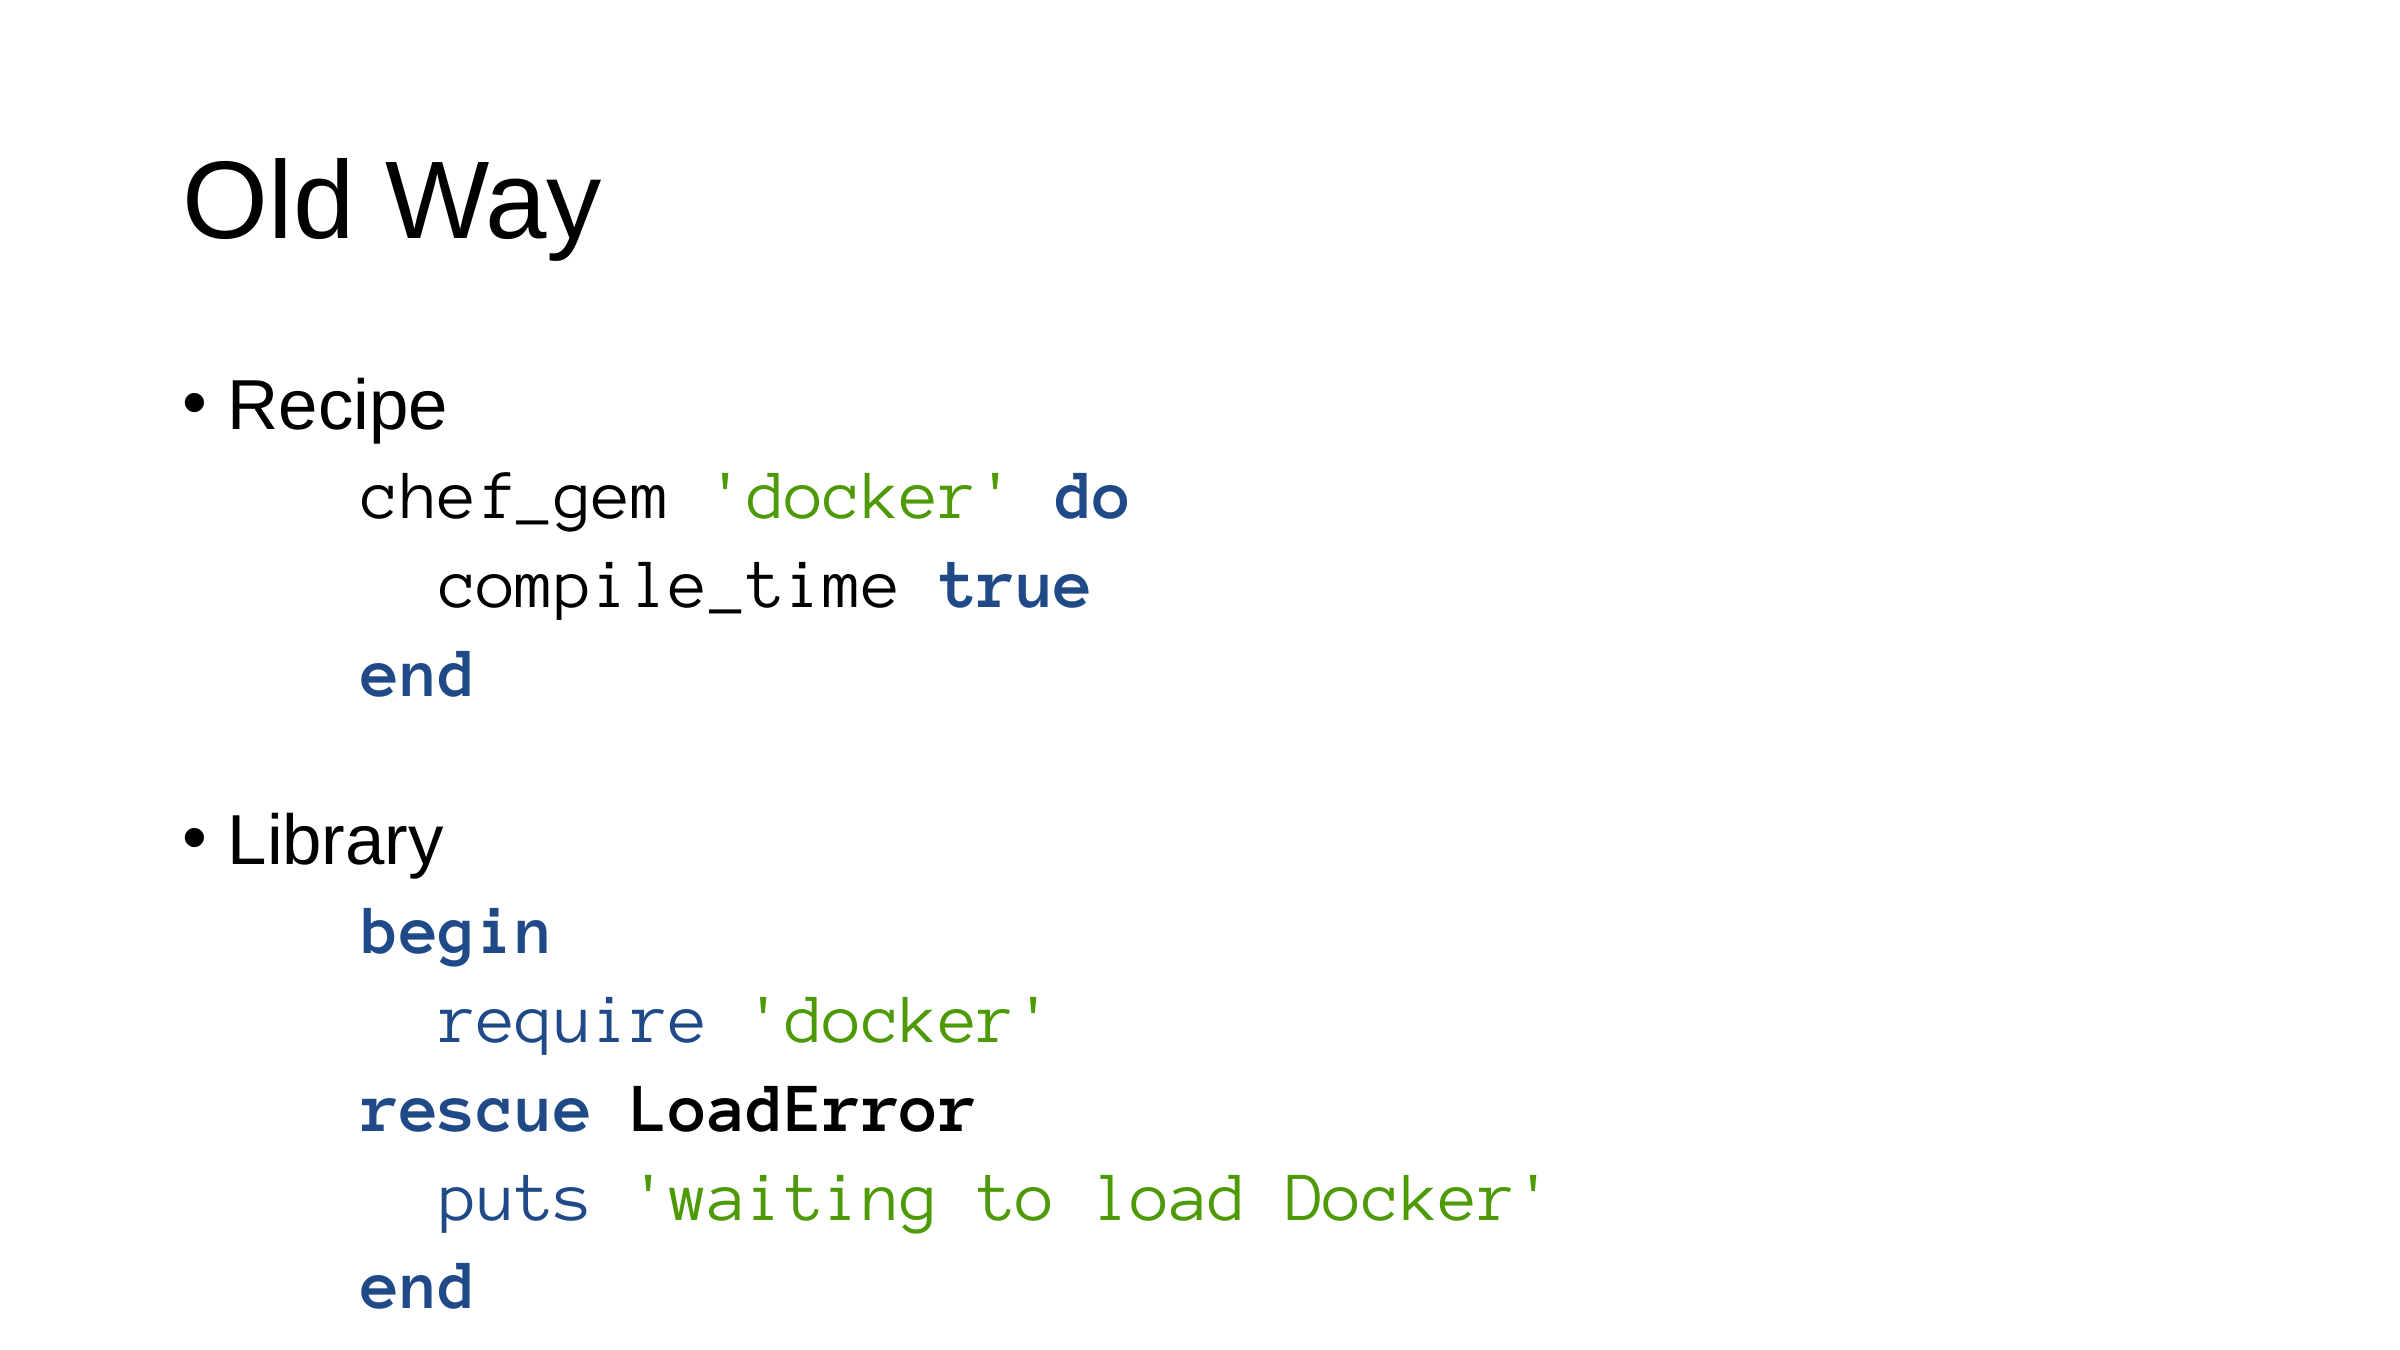

# Old Way
Recipe
chef_gem 'docker' do
  compile_time true
end

Library
begin
  require 'docker'
rescue LoadError
  puts 'waiting to load Docker'
end